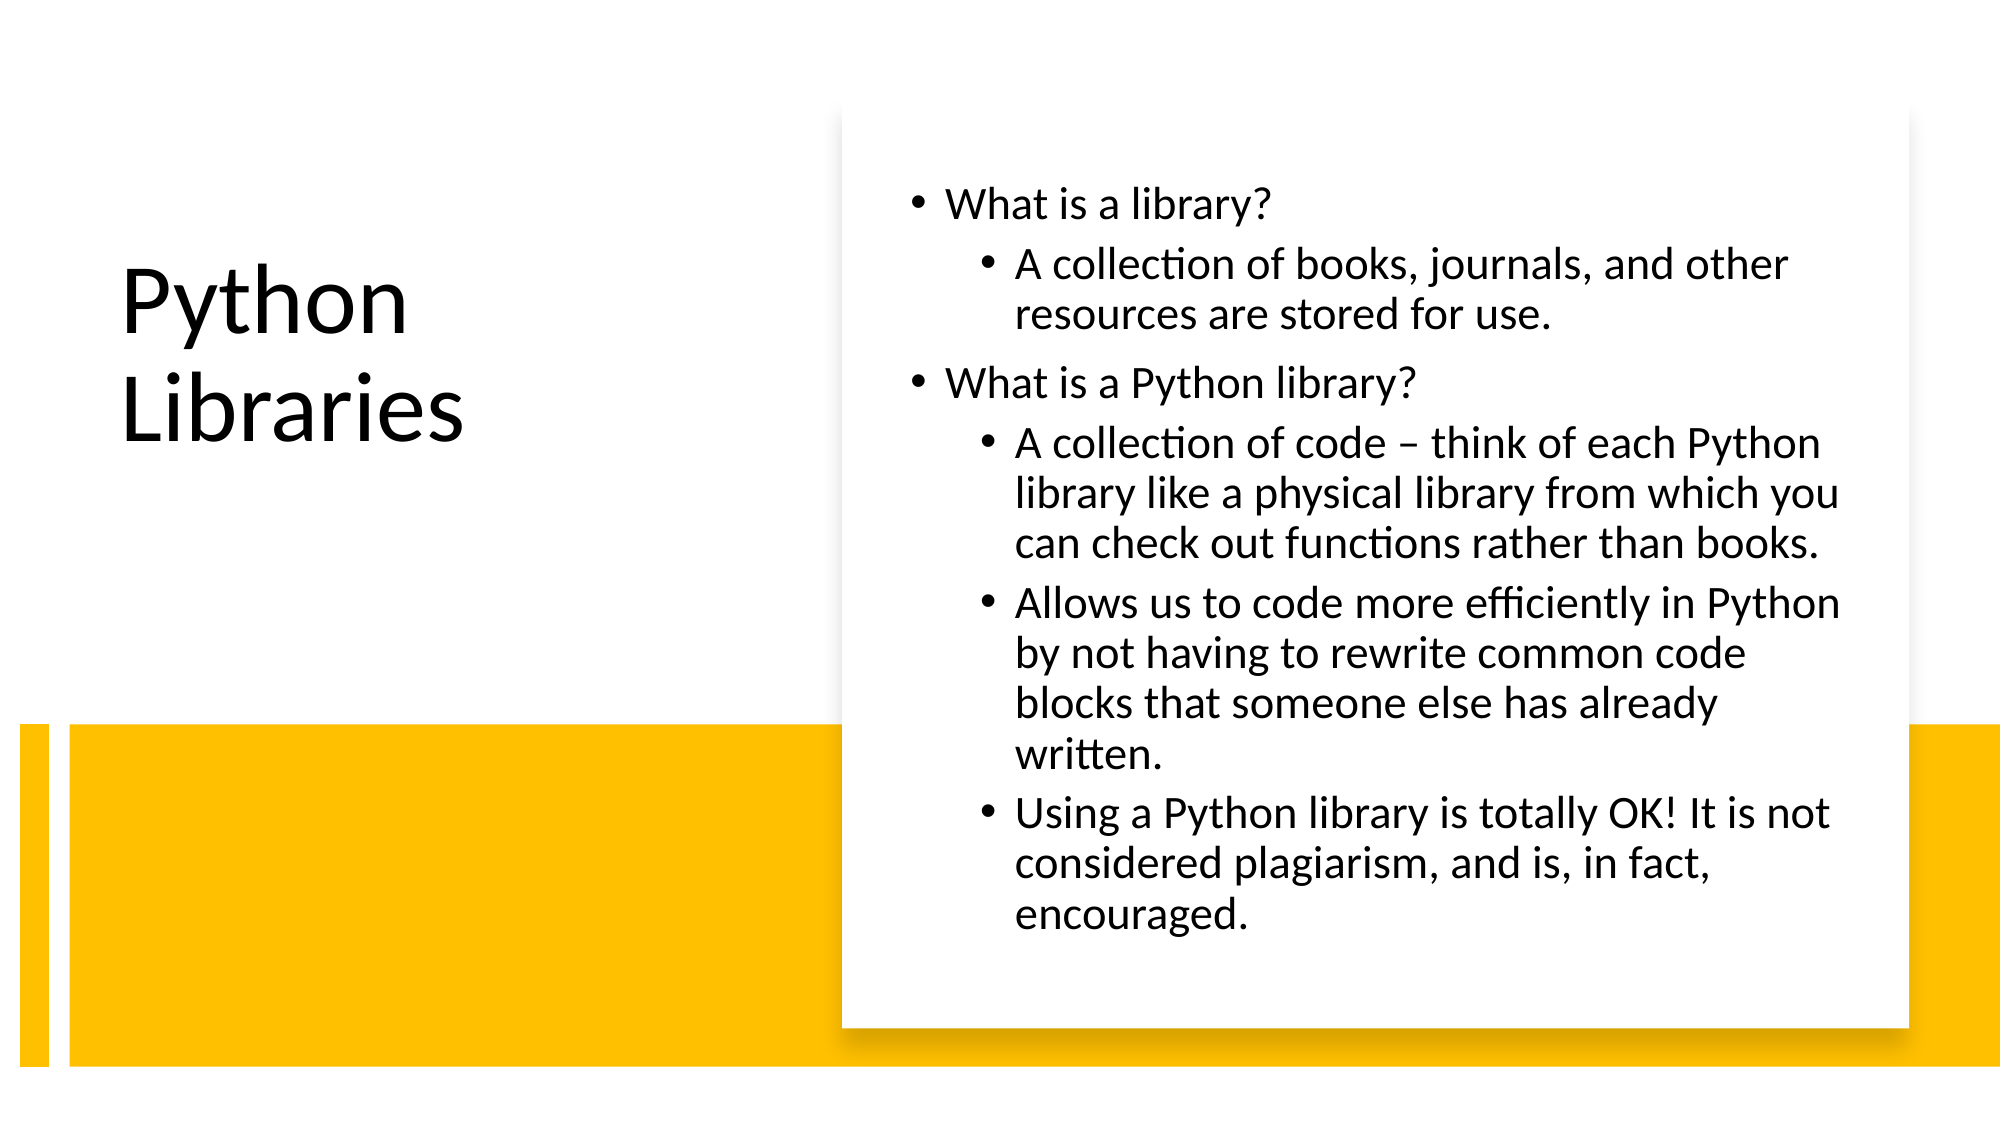

What is a library?
A collection of books, journals, and other resources are stored for use.
What is a Python library?
A collection of code – think of each Python library like a physical library from which you can check out functions rather than books.
Allows us to code more efficiently in Python by not having to rewrite common code blocks that someone else has already written.
Using a Python library is totally OK! It is not considered plagiarism, and is, in fact, encouraged.
# Python Libraries